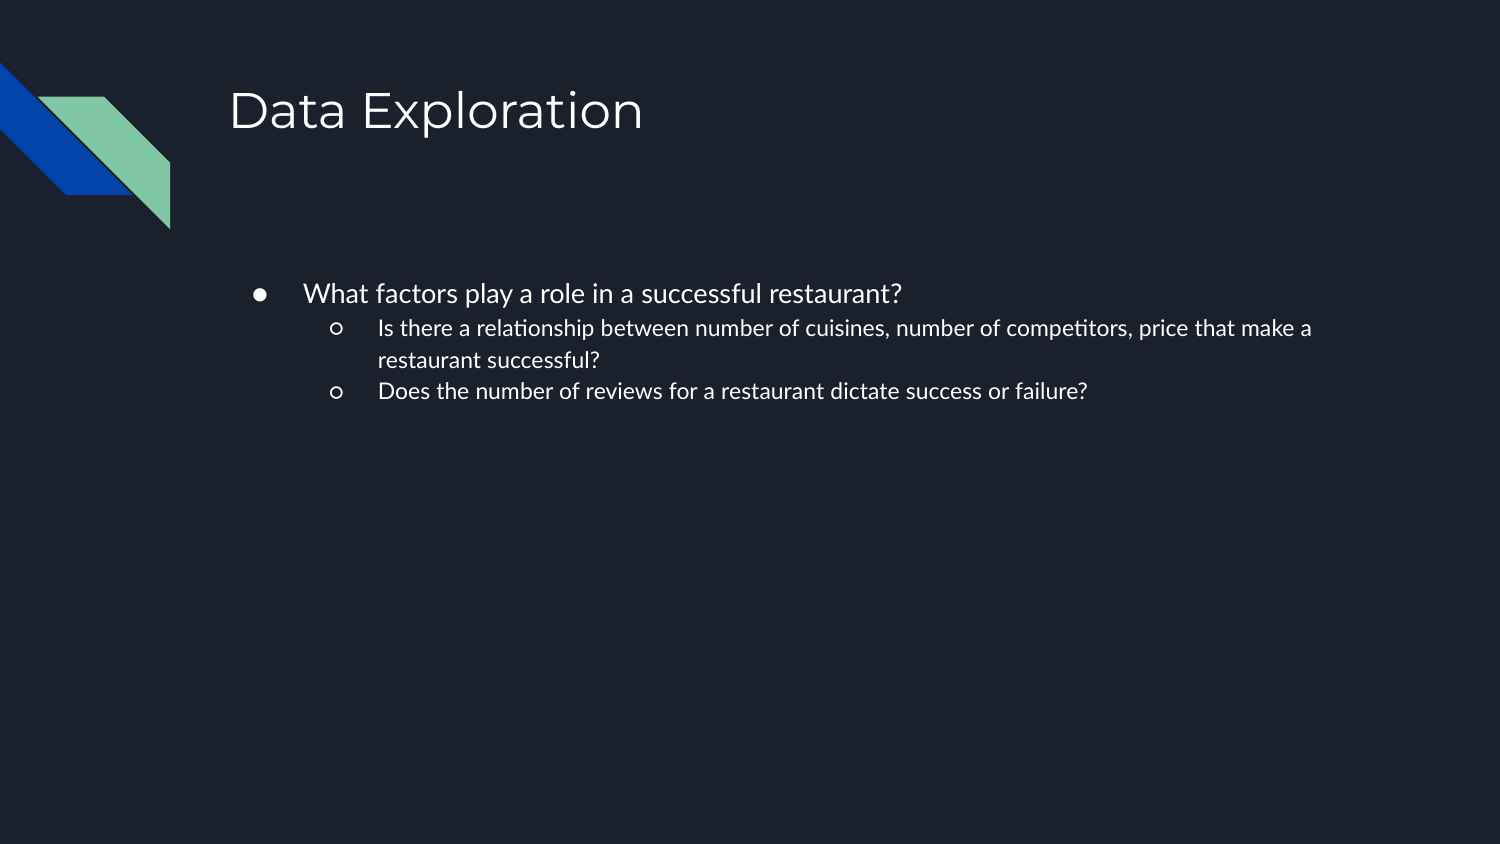

# Data Exploration
What factors play a role in a successful restaurant?
Is there a relationship between number of cuisines, number of competitors, price that make a restaurant successful?
Does the number of reviews for a restaurant dictate success or failure?